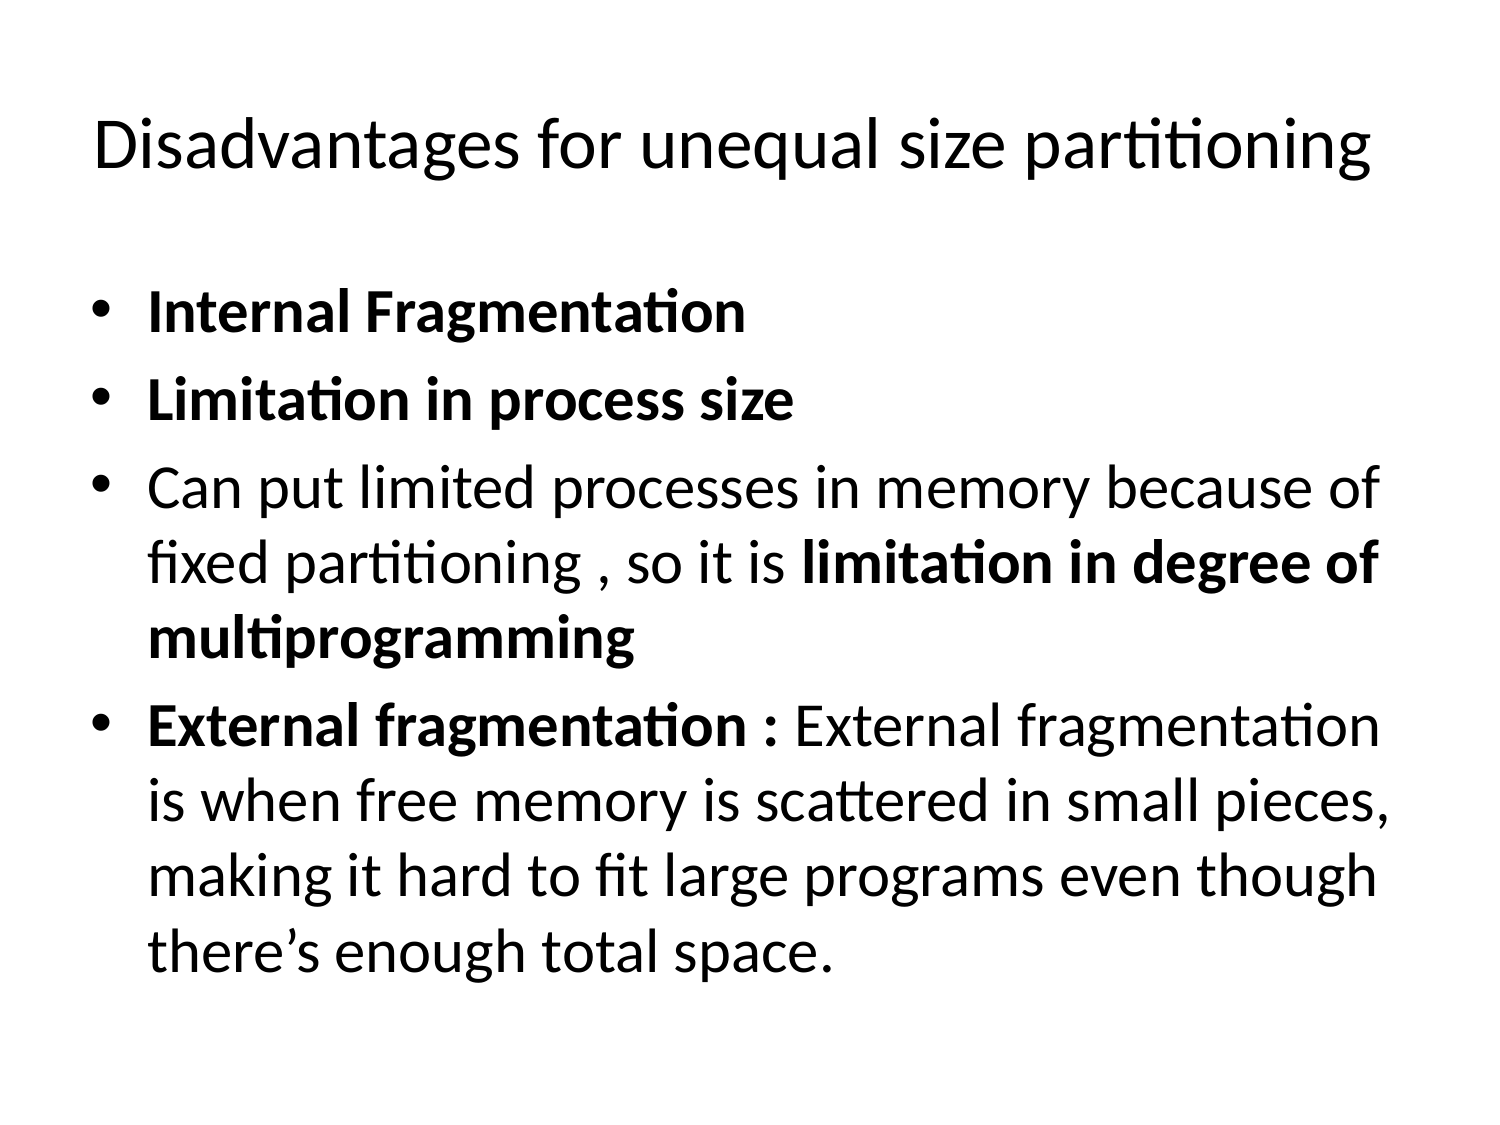

# Disadvantages for unequal size partitioning
Internal Fragmentation
Limitation in process size
Can put limited processes in memory because of fixed partitioning , so it is limitation in degree of multiprogramming
External fragmentation : External fragmentation is when free memory is scattered in small pieces, making it hard to fit large programs even though there’s enough total space.